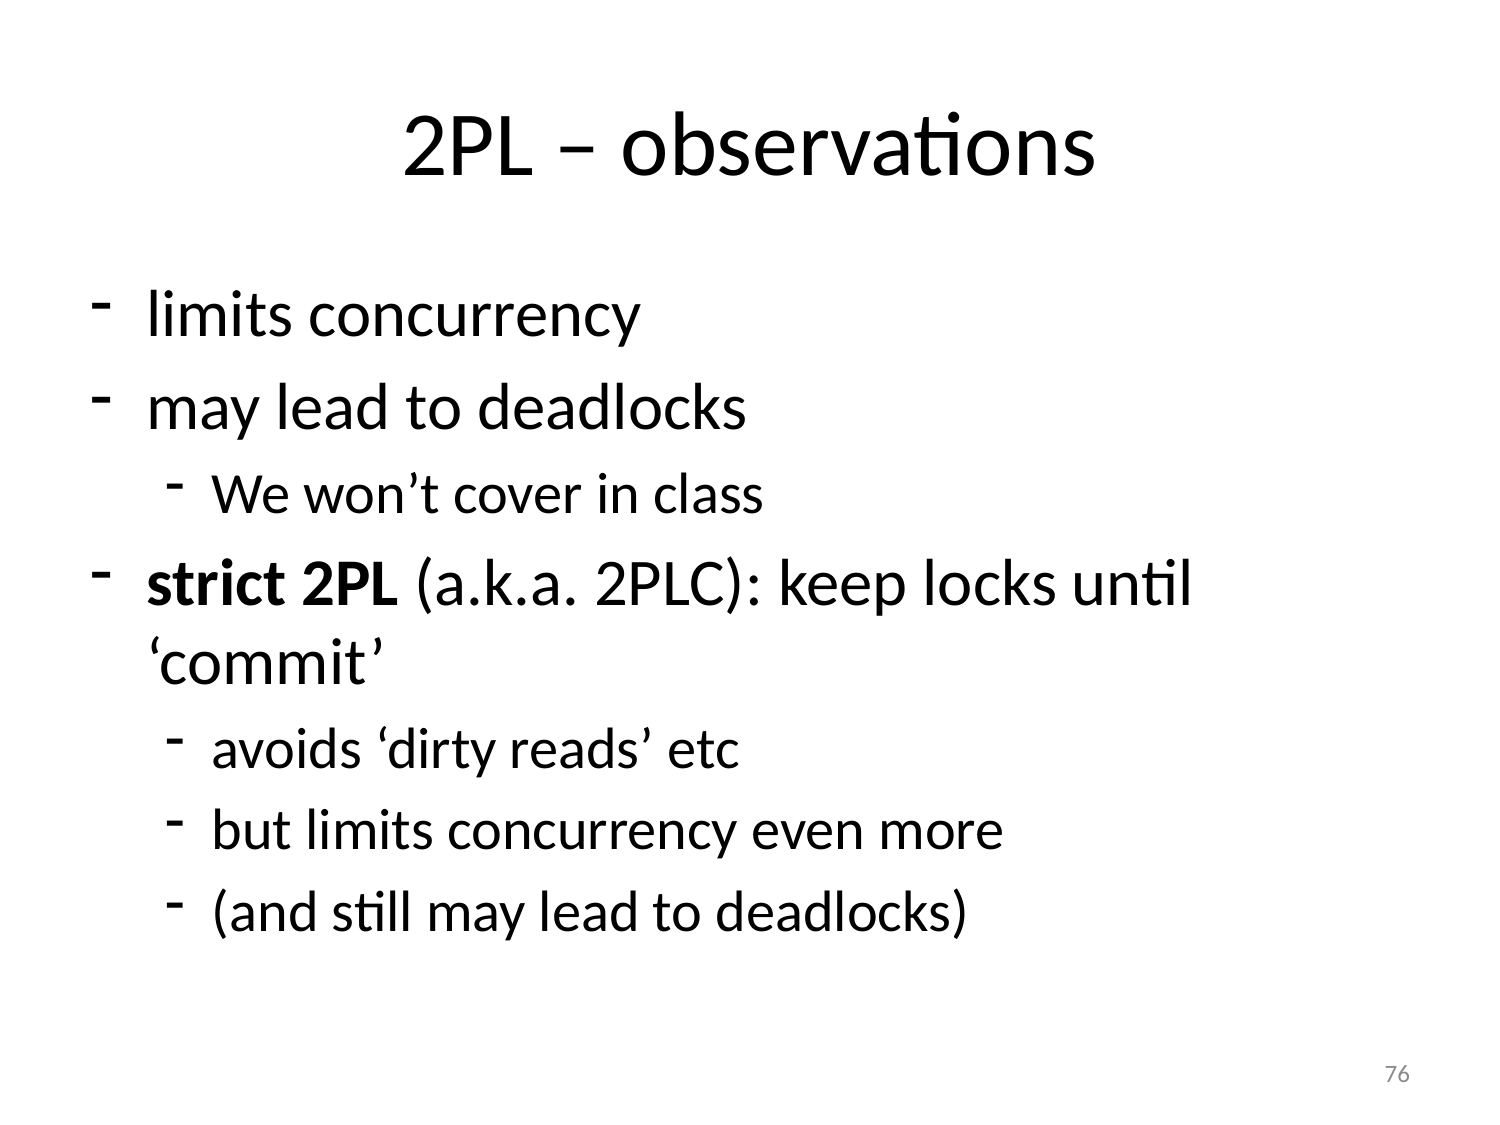

# 2PL – observations
limits concurrency
may lead to deadlocks
We won’t cover in class
strict 2PL (a.k.a. 2PLC): keep locks until ‘commit’
avoids ‘dirty reads’ etc
but limits concurrency even more
(and still may lead to deadlocks)
76